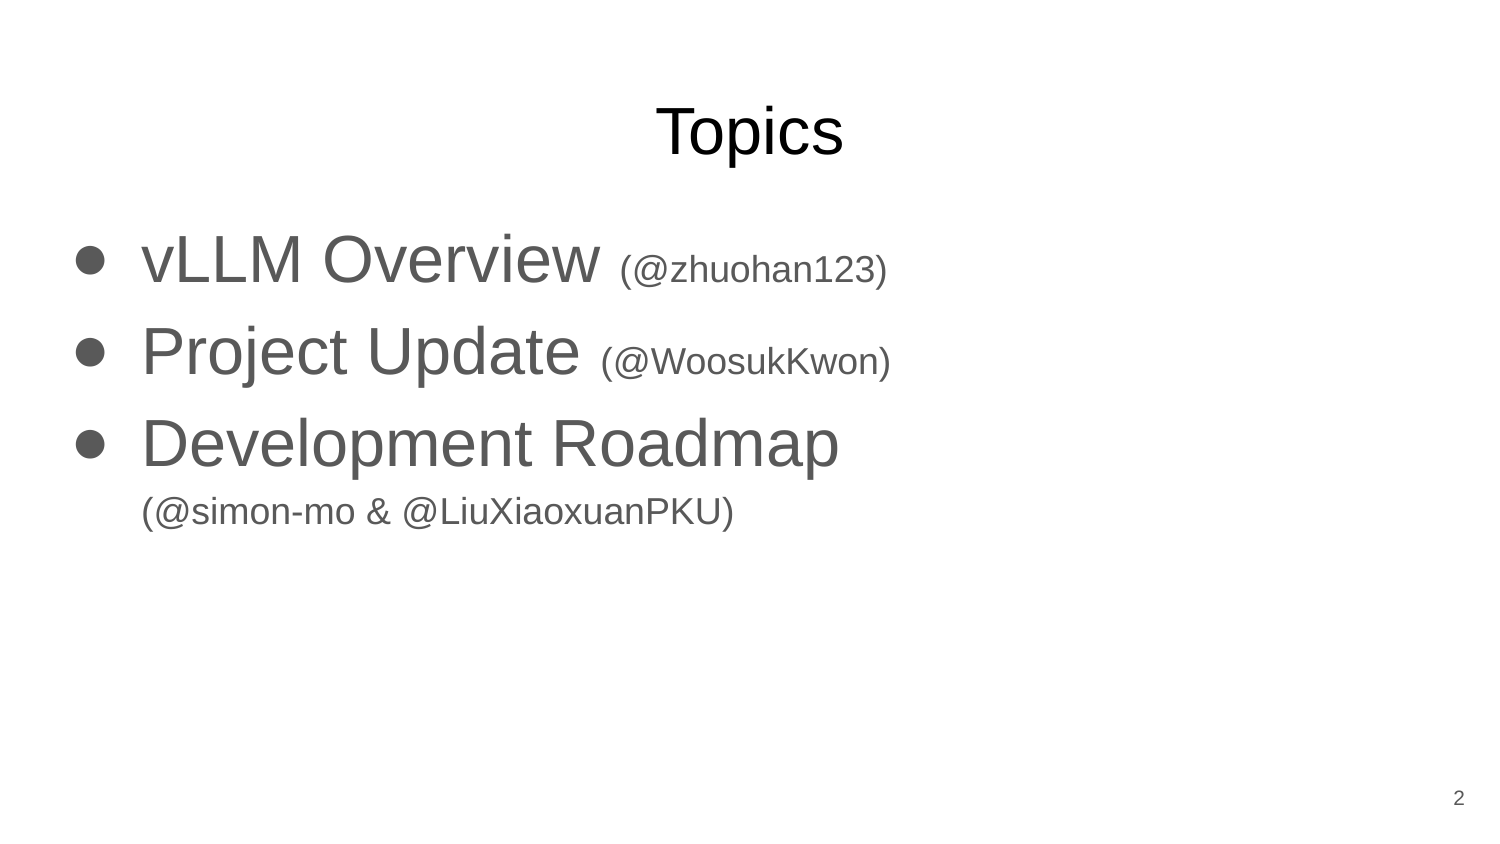

# Topics
vLLM Overview (@zhuohan123)
Project Update (@WoosukKwon)
Development Roadmap
(@simon-mo & @LiuXiaoxuanPKU)
2